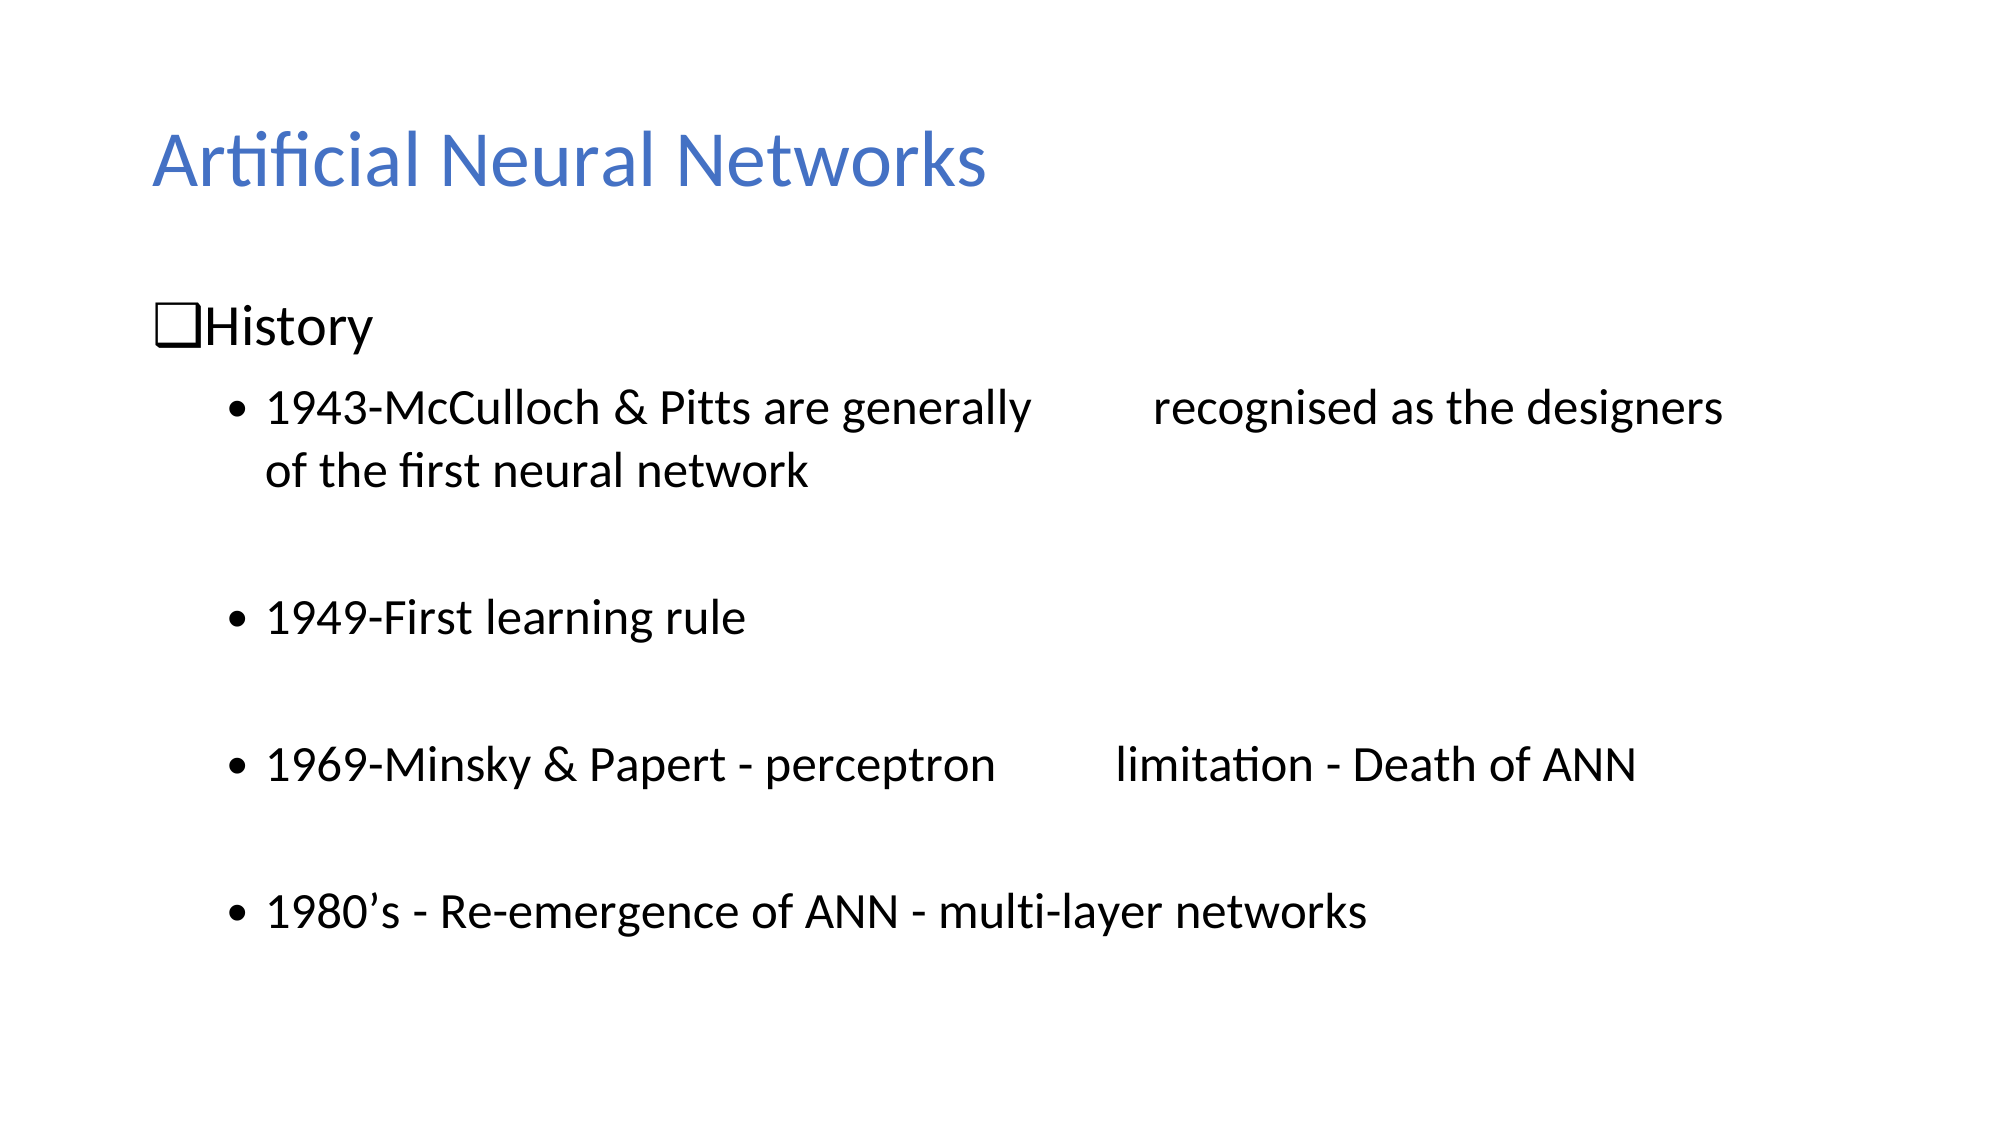

Artificial Neural Networks
❑History
•
1943-McCulloch & Pitts are generally
of the first neural network
recognised as the designers
•
1949-First learning rule
•
1969-Minsky & Papert - perceptron
limitation - Death of ANN
•
1980’s - Re-emergence of ANN - multi-layer networks